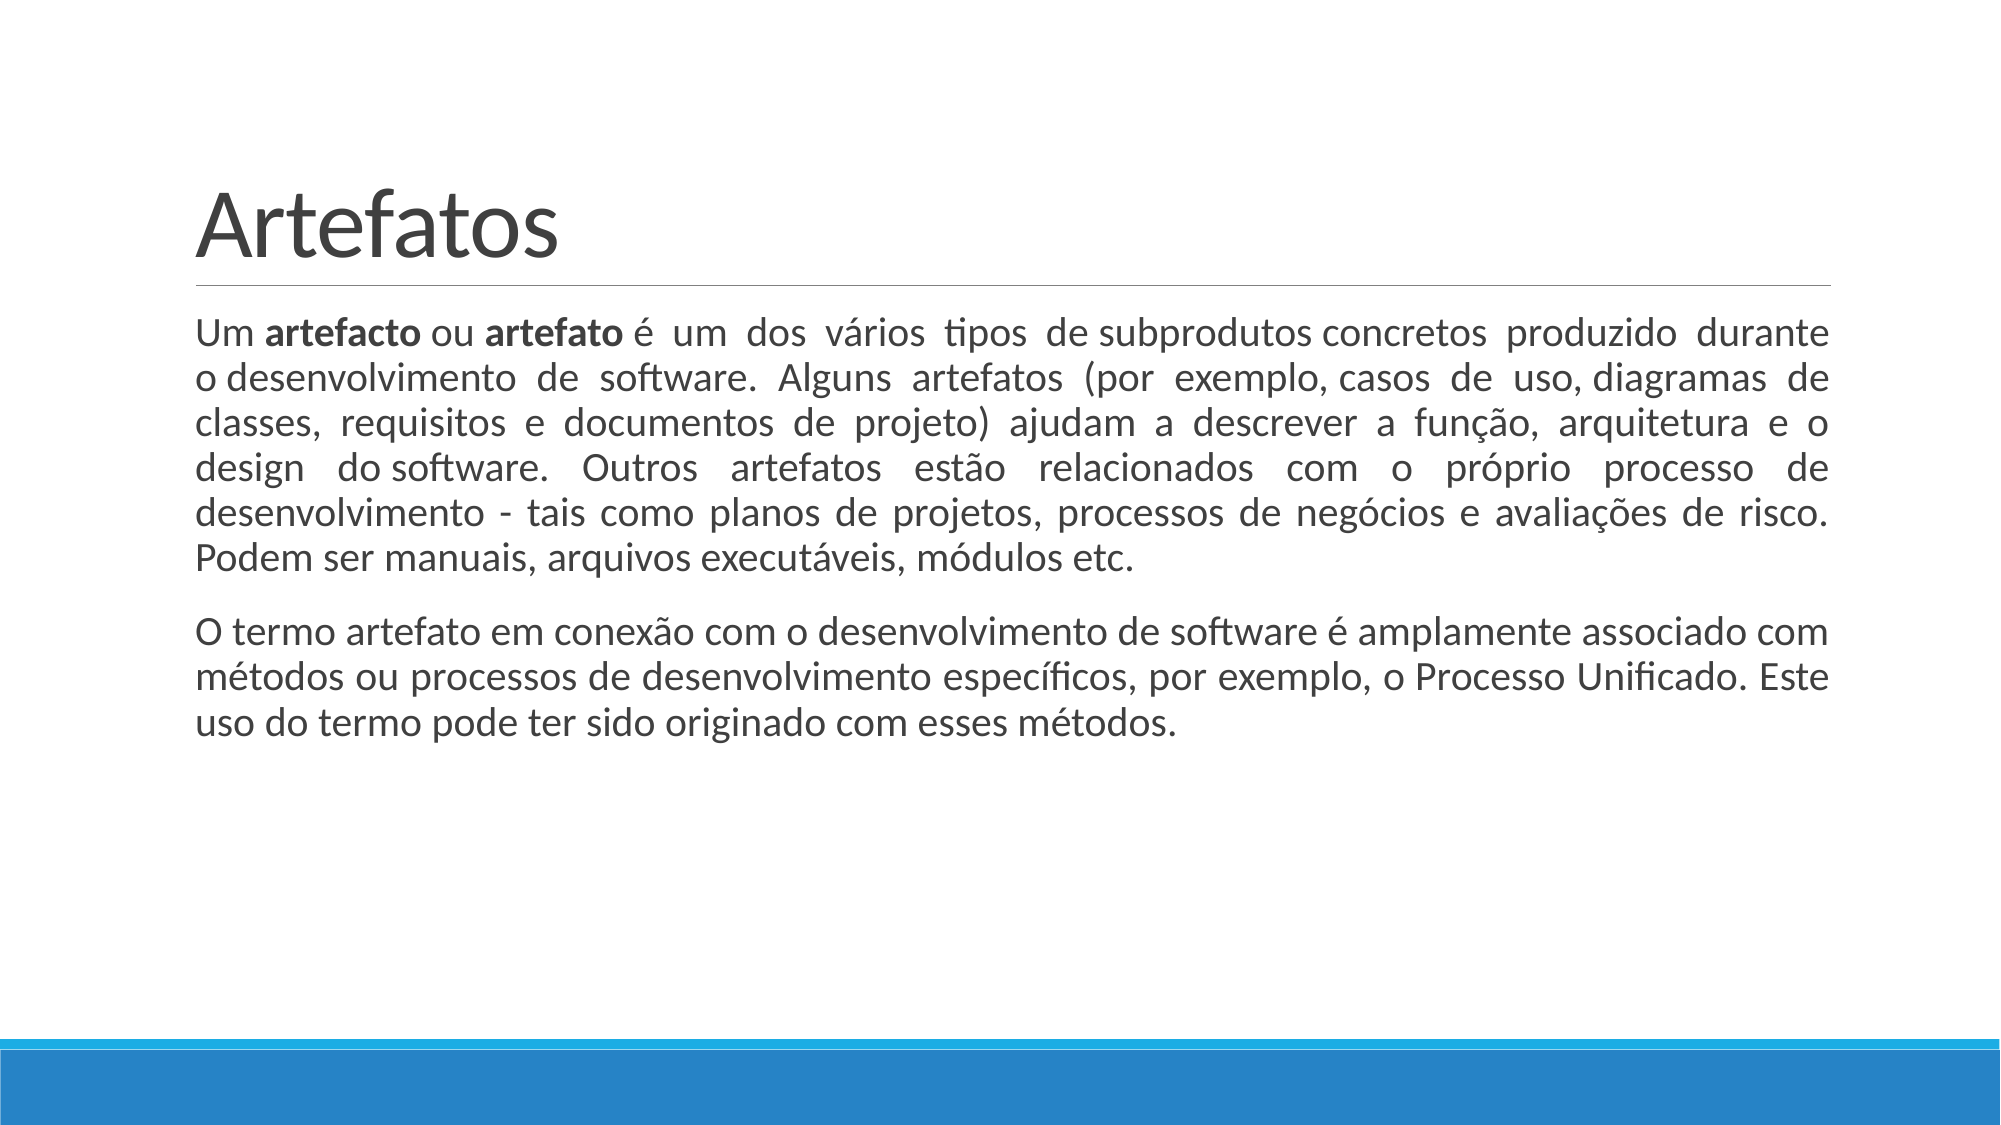

# Artefatos
Um artefacto ou artefato é um dos vários tipos de subprodutos concretos produzido durante o desenvolvimento de software. Alguns artefatos (por exemplo, casos de uso, diagramas de classes, requisitos e documentos de projeto) ajudam a descrever a função, arquitetura e o design do software. Outros artefatos estão relacionados com o próprio processo de desenvolvimento - tais como planos de projetos, processos de negócios e avaliações de risco. Podem ser manuais, arquivos executáveis, módulos etc.
O termo artefato em conexão com o desenvolvimento de software é amplamente associado com métodos ou processos de desenvolvimento específicos, por exemplo, o Processo Unificado. Este uso do termo pode ter sido originado com esses métodos.